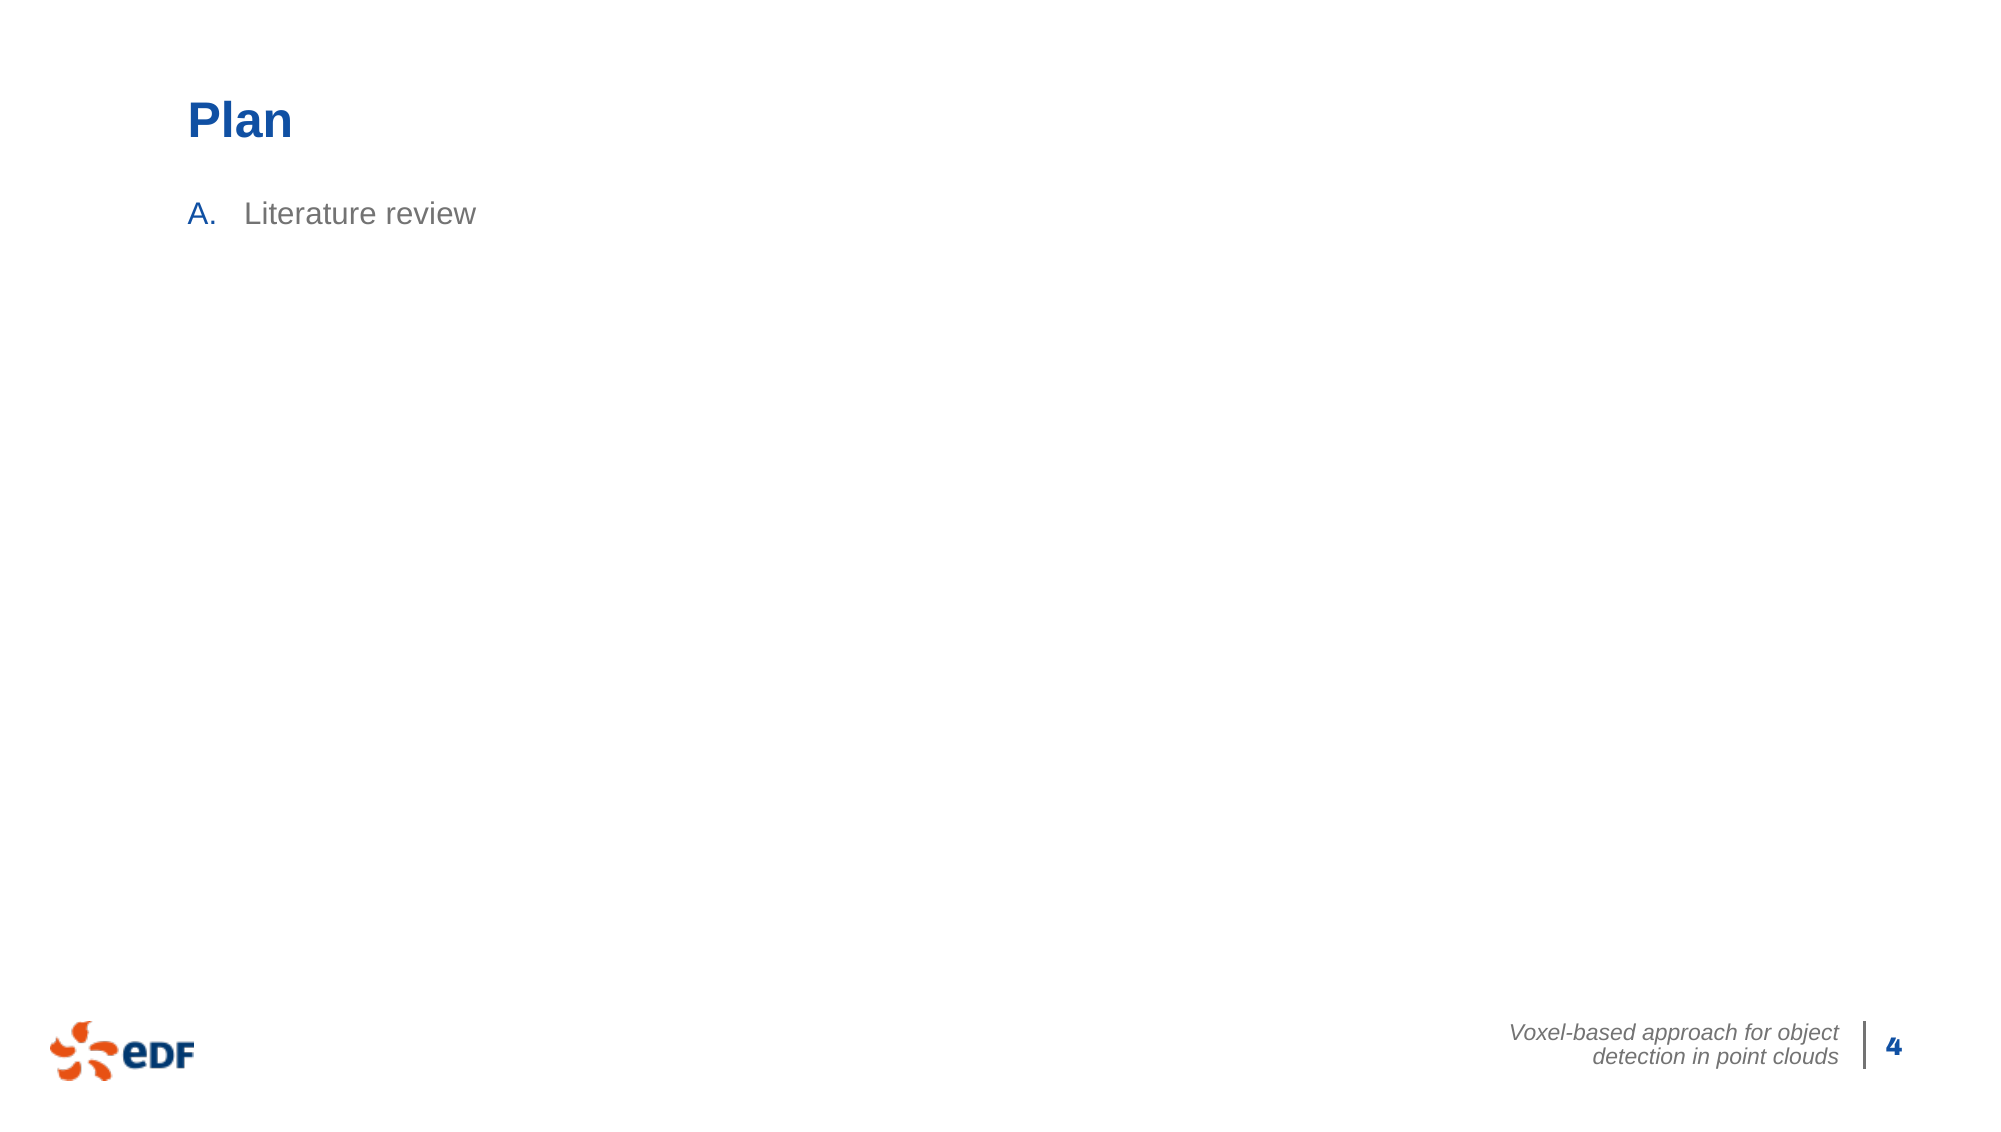

Plan
Literature review
Voxel-based approach for object detection in point clouds